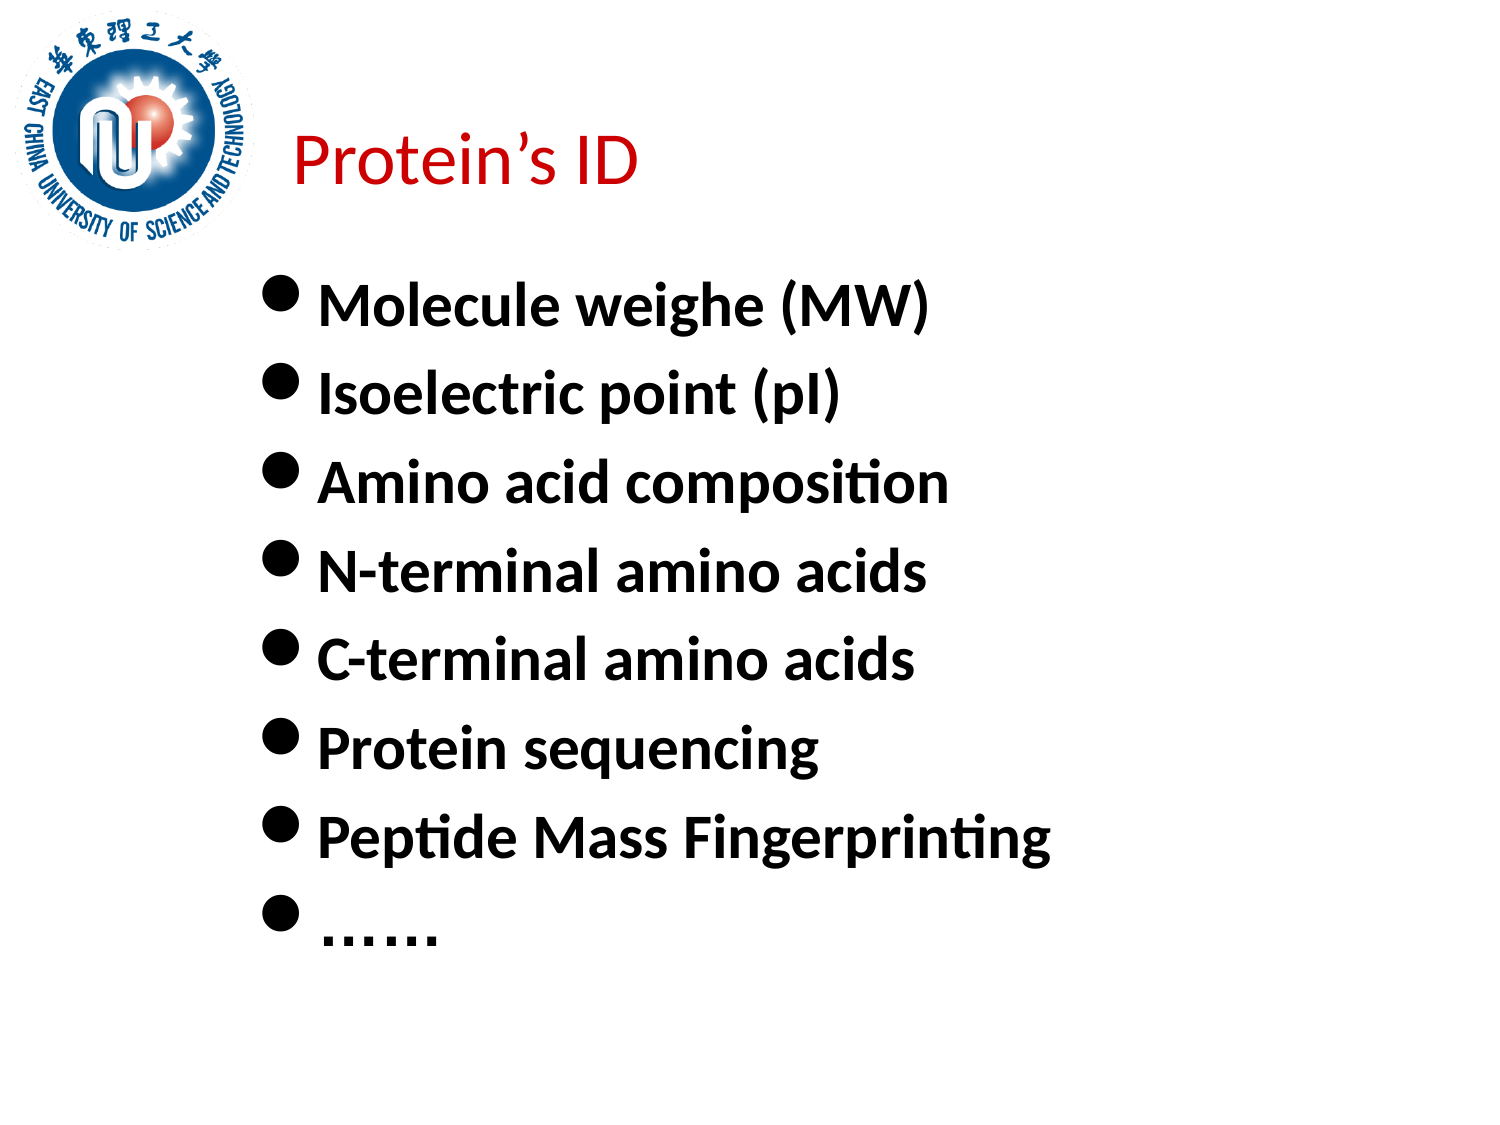

# Protein’s ID
Molecule weighe (MW)
Isoelectric point (pI)
Amino acid composition
N-terminal amino acids
C-terminal amino acids
Protein sequencing
Peptide Mass Fingerprinting
……